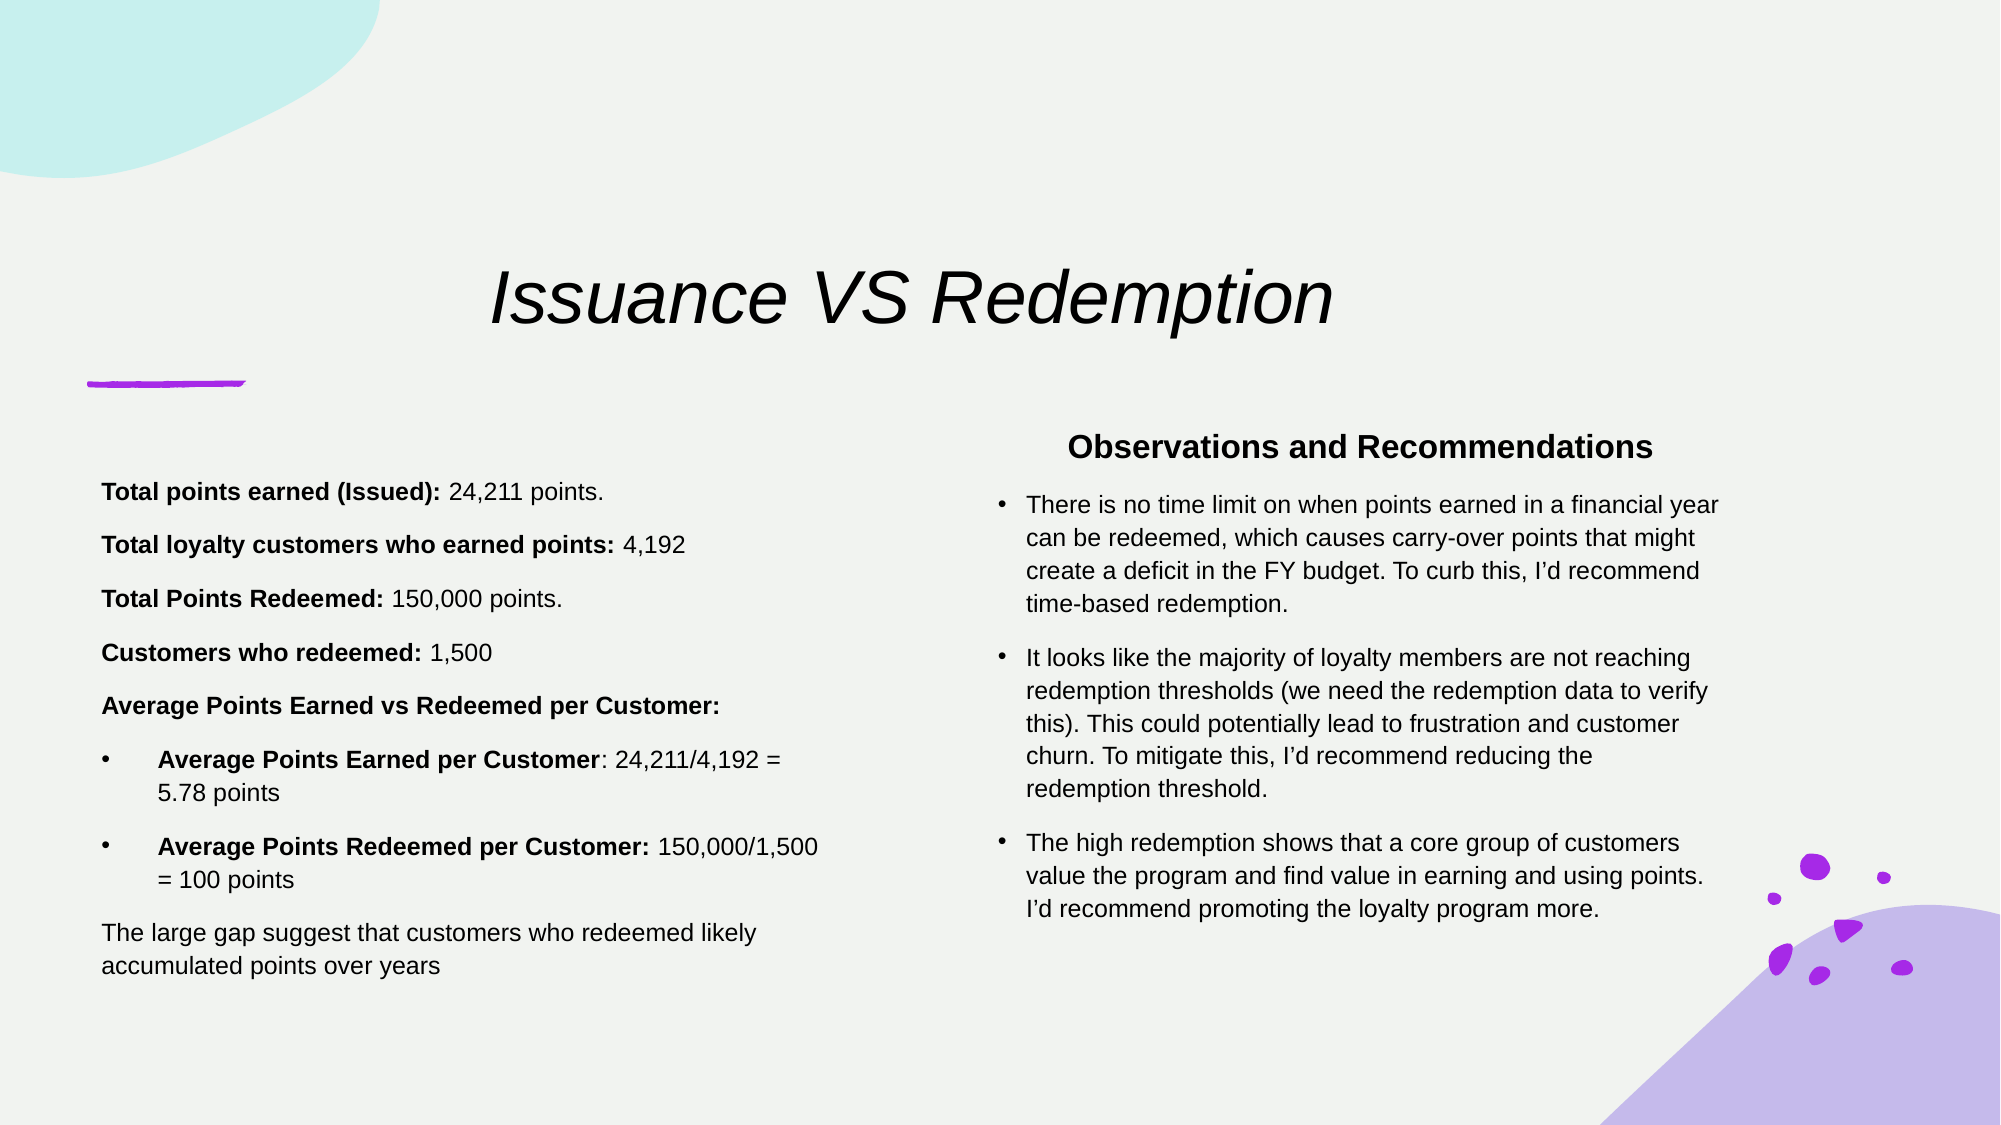

# Issuance VS Redemption

Total points earned (Issued): 24,211 points.
Total loyalty customers who earned points: 4,192
Total Points Redeemed: 150,000 points.
Customers who redeemed: 1,500
Average Points Earned vs Redeemed per Customer:
Average Points Earned per Customer: 24,211/4,192 = 5.78 points
Average Points Redeemed per Customer: 150,000/1,500 = 100 points
The large gap suggest that customers who redeemed likely accumulated points over years

Observations and Recommendations
There is no time limit on when points earned in a financial year can be redeemed, which causes carry-over points that might create a deficit in the FY budget. To curb this, I’d recommend time-based redemption.
It looks like the majority of loyalty members are not reaching redemption thresholds (we need the redemption data to verify this). This could potentially lead to frustration and customer churn. To mitigate this, I’d recommend reducing the redemption threshold.
The high redemption shows that a core group of customers value the program and find value in earning and using points. I’d recommend promoting the loyalty program more.